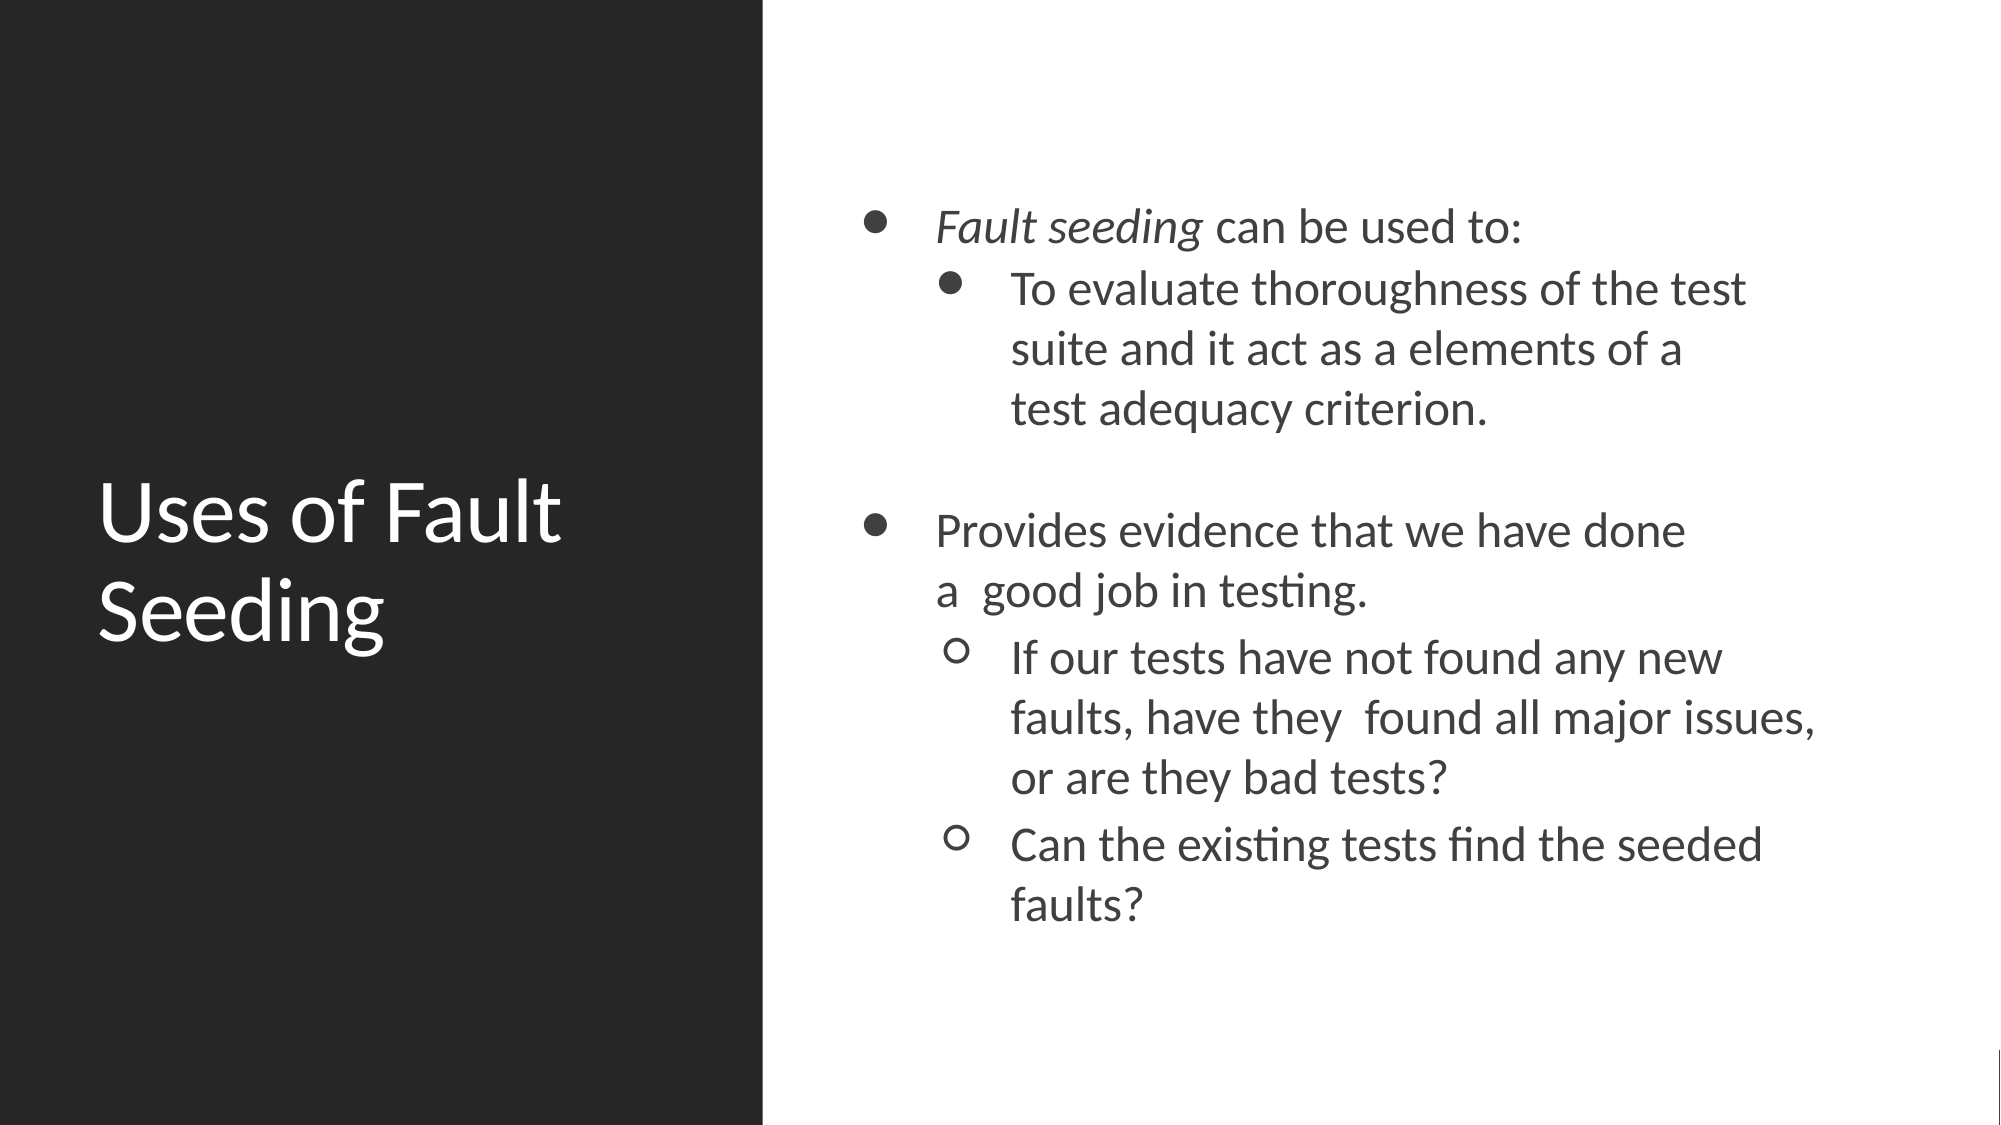

# Uses of Fault Seeding
Fault seeding can be used to:
To evaluate thoroughness of the test suite and it act as a elements of a test adequacy criterion.

Provides evidence that we have done a  good job in testing.
If our tests have not found any new faults, have they  found all major issues, or are they bad tests?
Can the existing tests find the seeded faults?